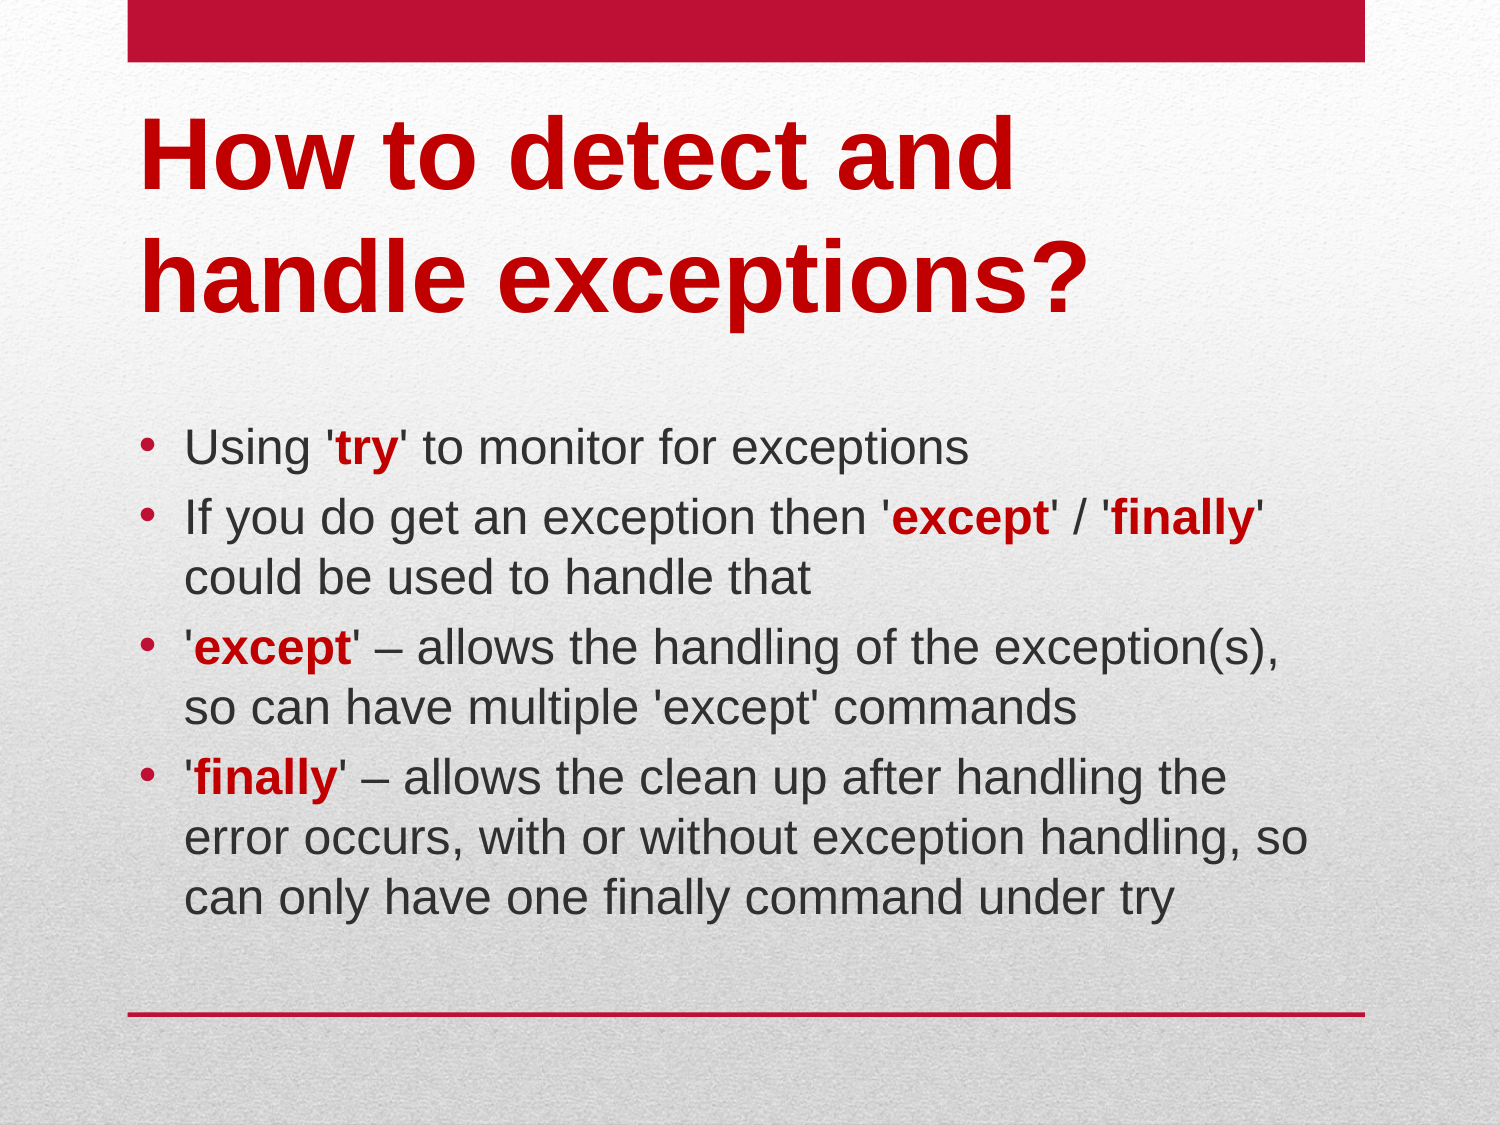

# How to detect and handle exceptions?
Using 'try' to monitor for exceptions
If you do get an exception then 'except' / 'finally' could be used to handle that
'except' – allows the handling of the exception(s), so can have multiple 'except' commands
'finally' – allows the clean up after handling the error occurs, with or without exception handling, so can only have one finally command under try